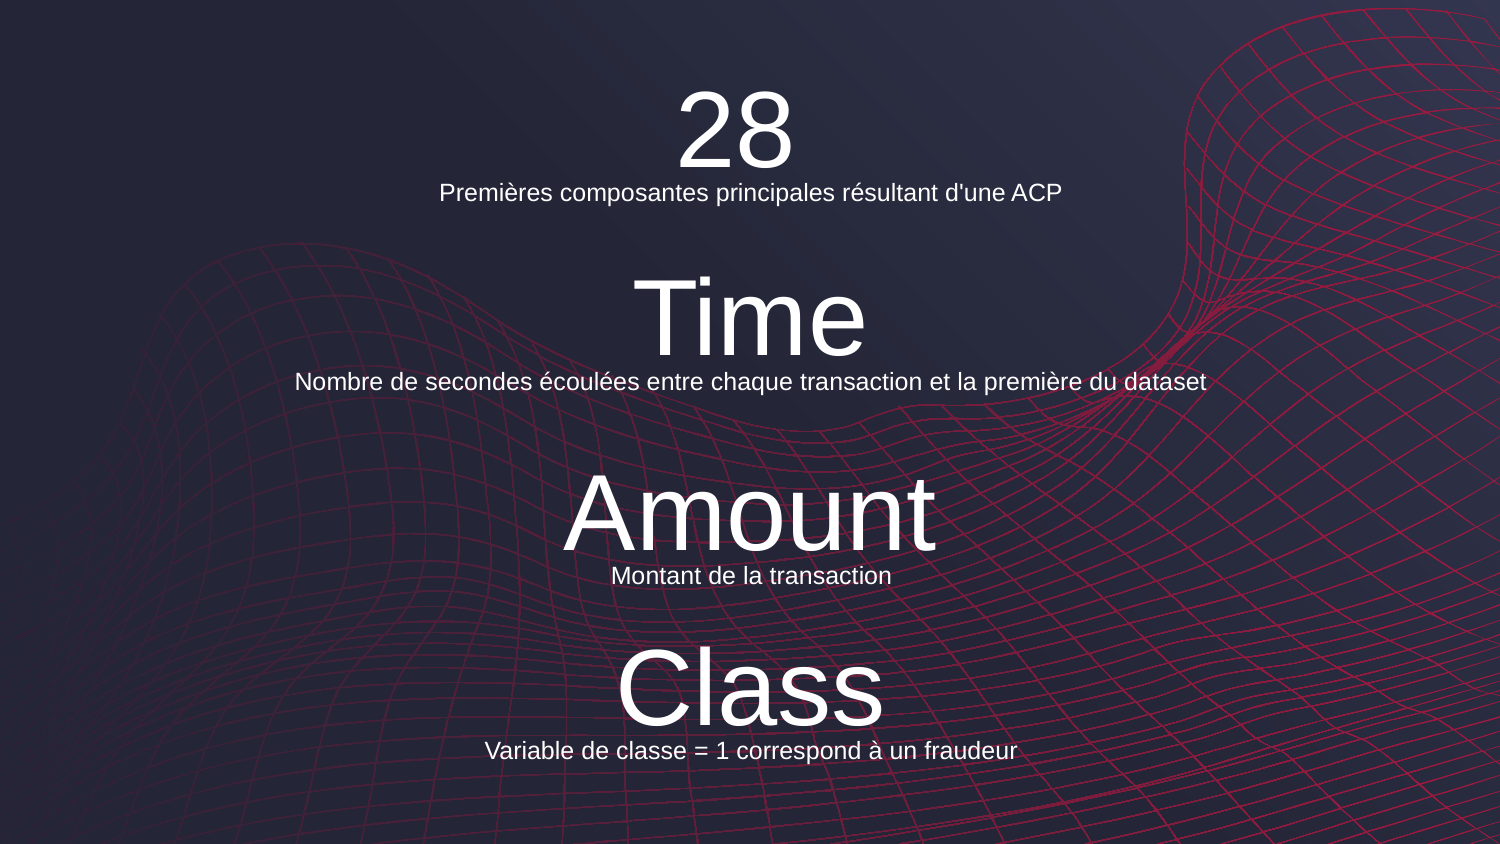

# 28
Premières composantes principales résultant d'une ACP

Time
Nombre de secondes écoulées entre chaque transaction et la première du dataset

Amount
Montant de la transaction

Class
Variable de classe = 1 correspond à un fraudeur